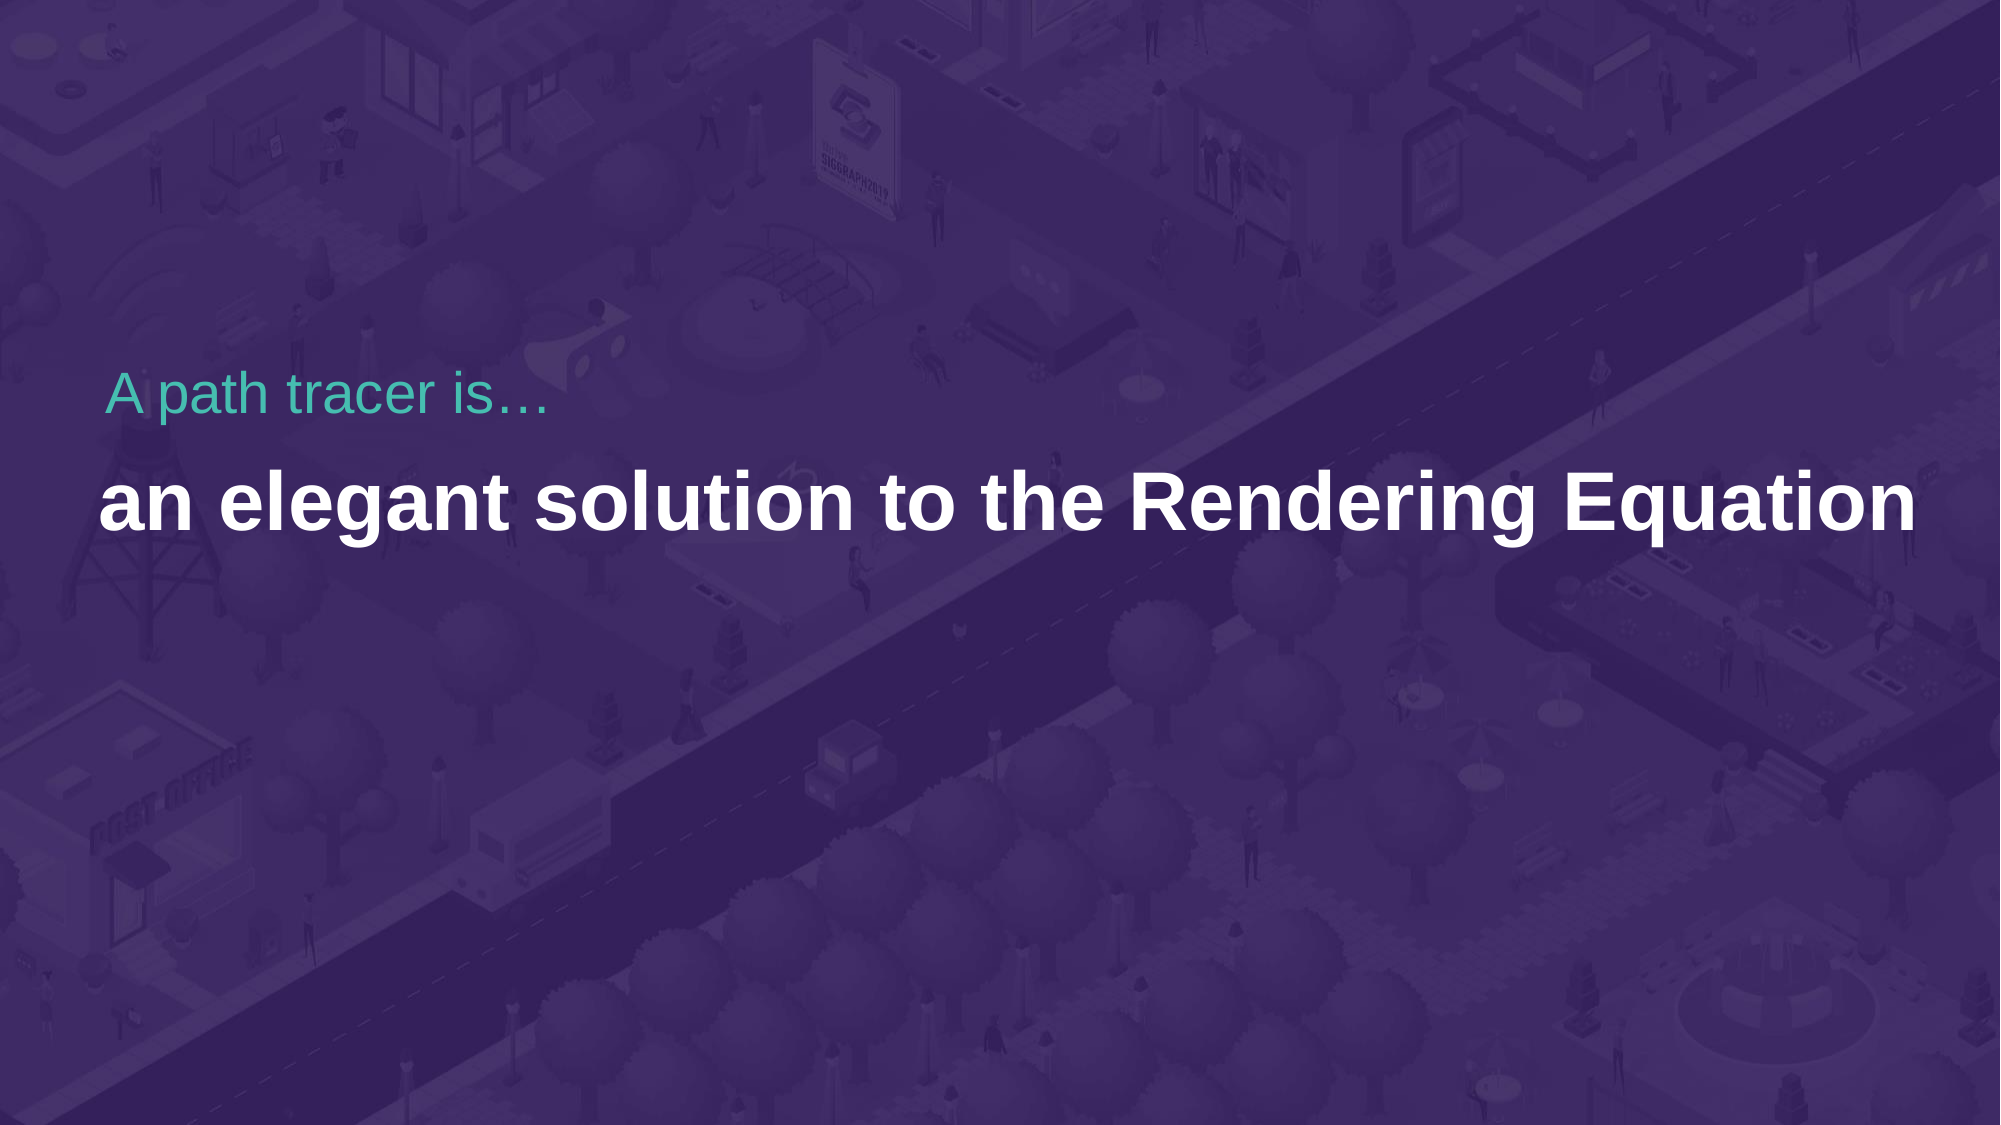

A path tracer is…
an elegant solution to the Rendering Equation